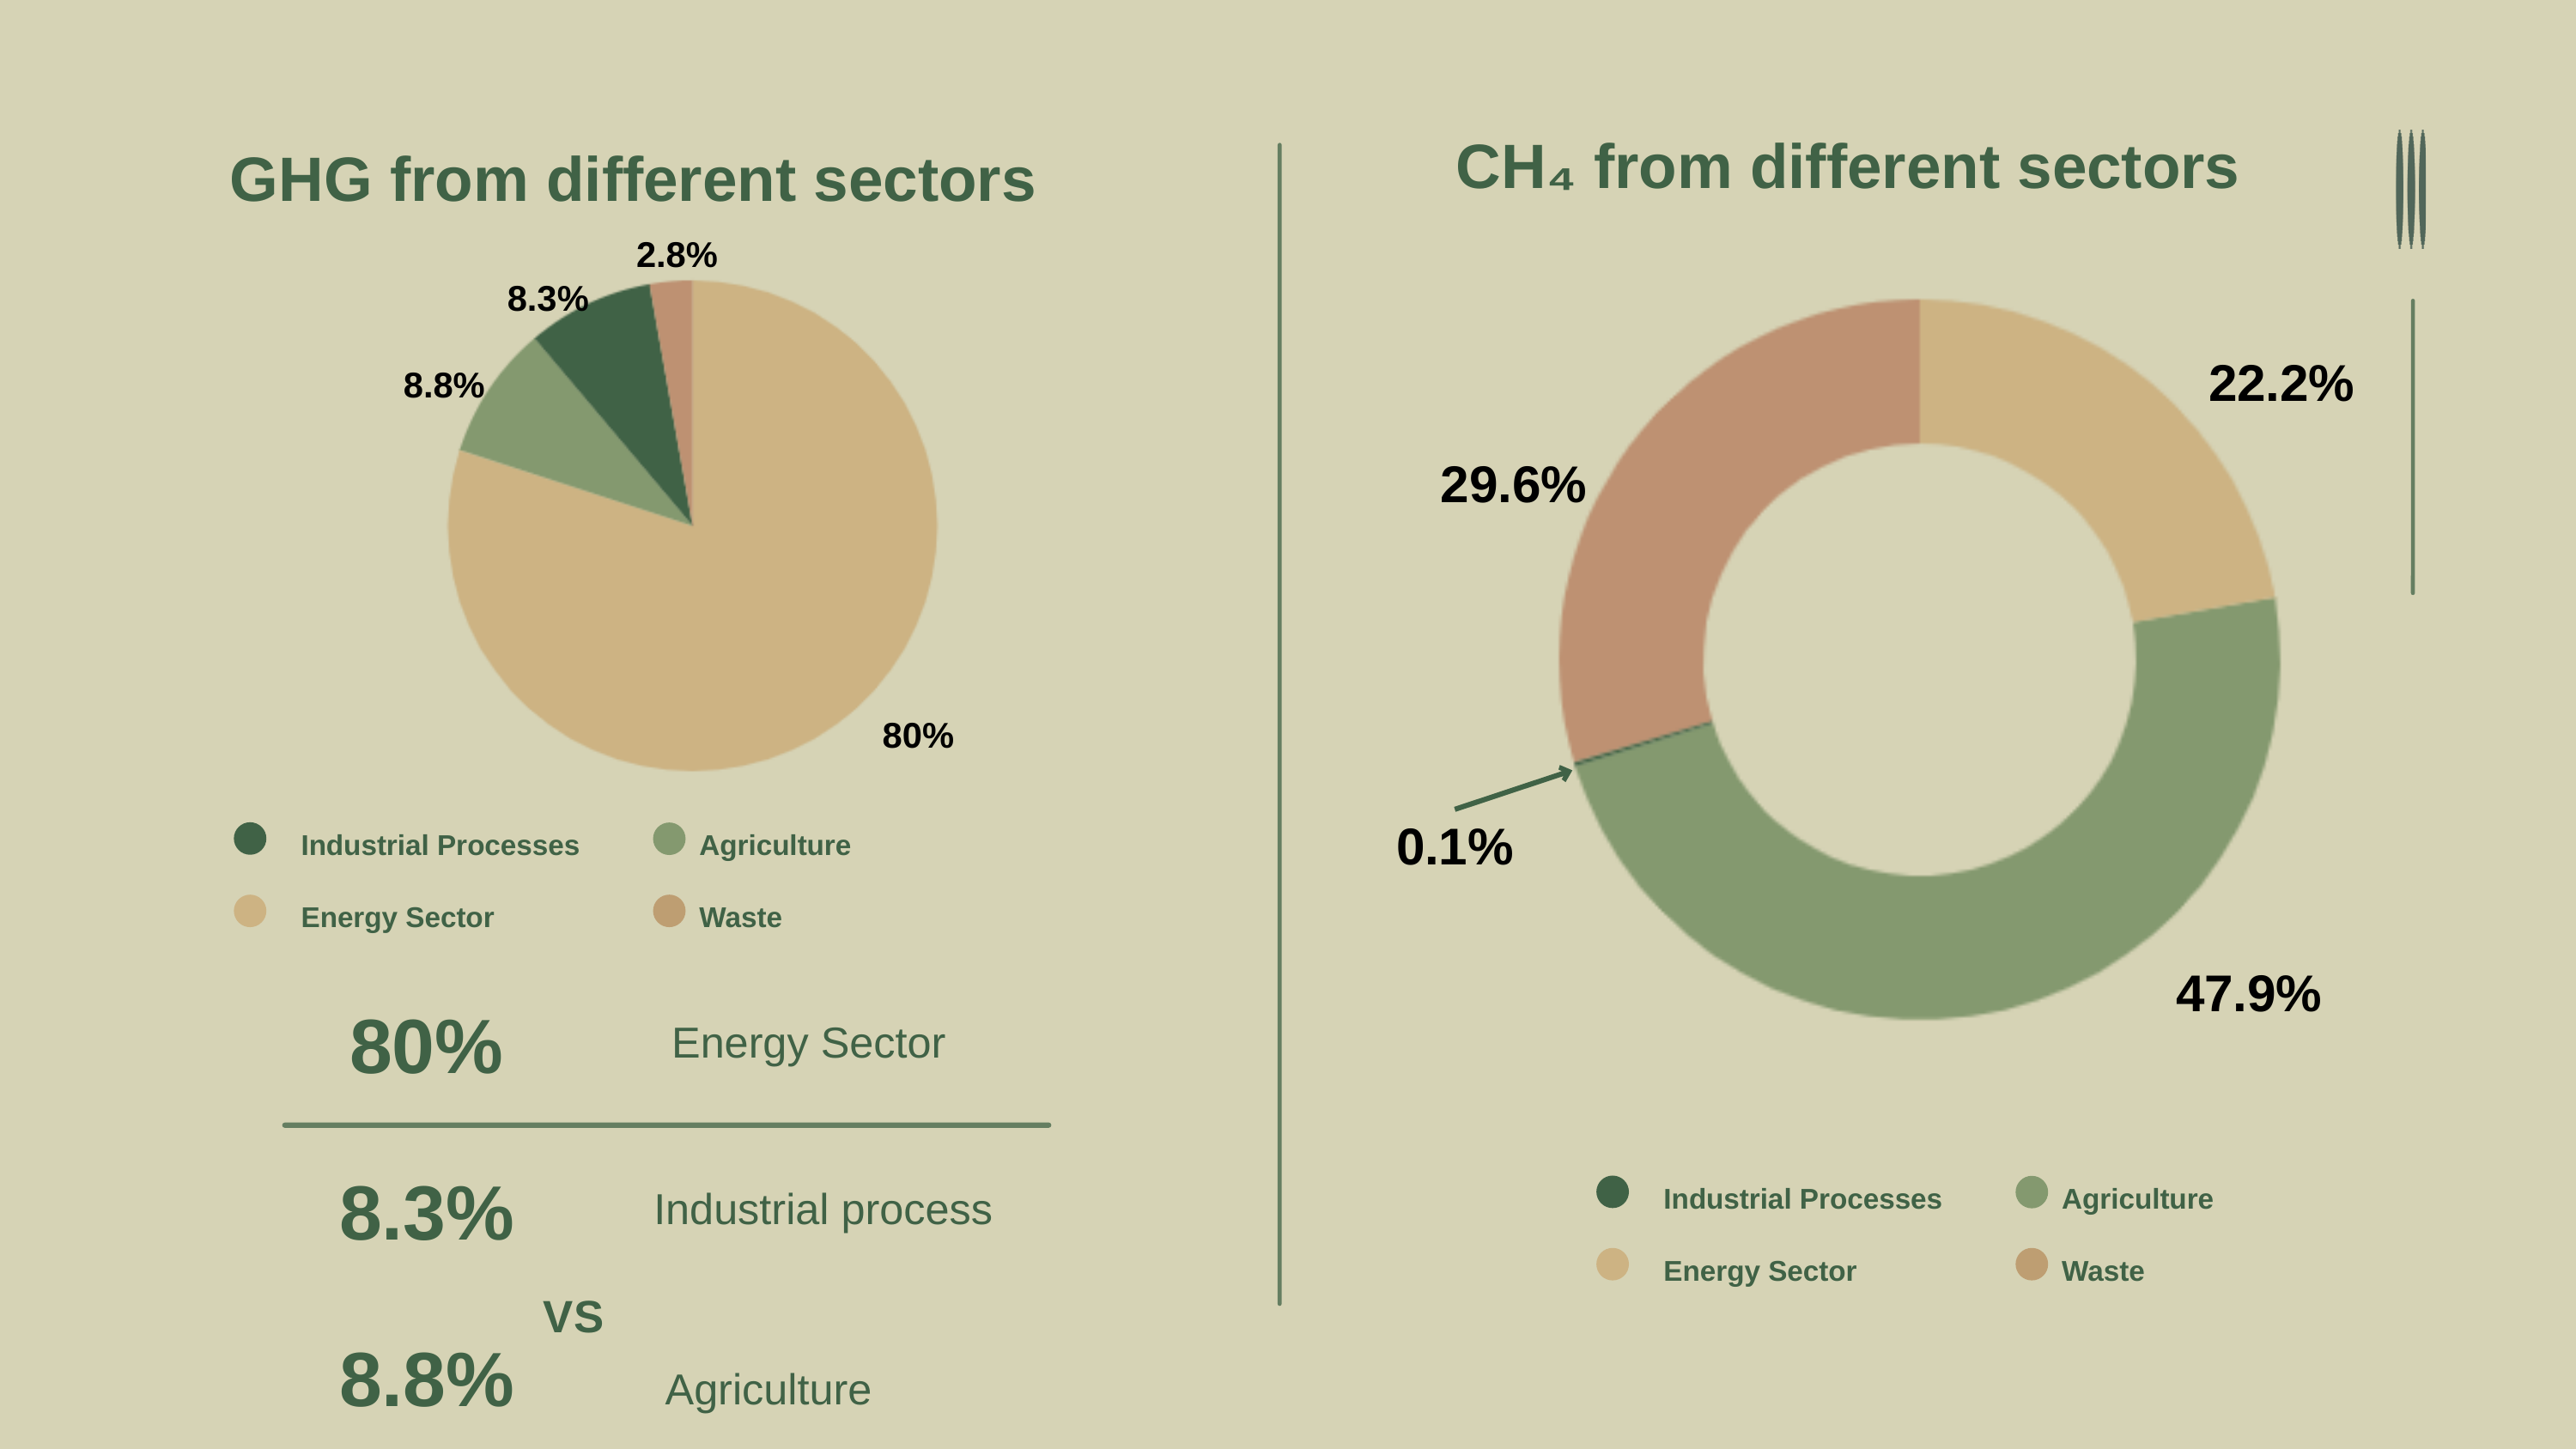

CH₄ from different sectors

GHG from different sectors
2.8%

8.3%
8.8%
80%
Industrial Processes
Agriculture

Energy Sector
Waste

80%
Energy Sector

8.3%
Industrial process
VS
8.8%
Agriculture

22.2%
29.6%

0.1%
47.9%

Industrial Processes
Agriculture

Energy Sector
Waste